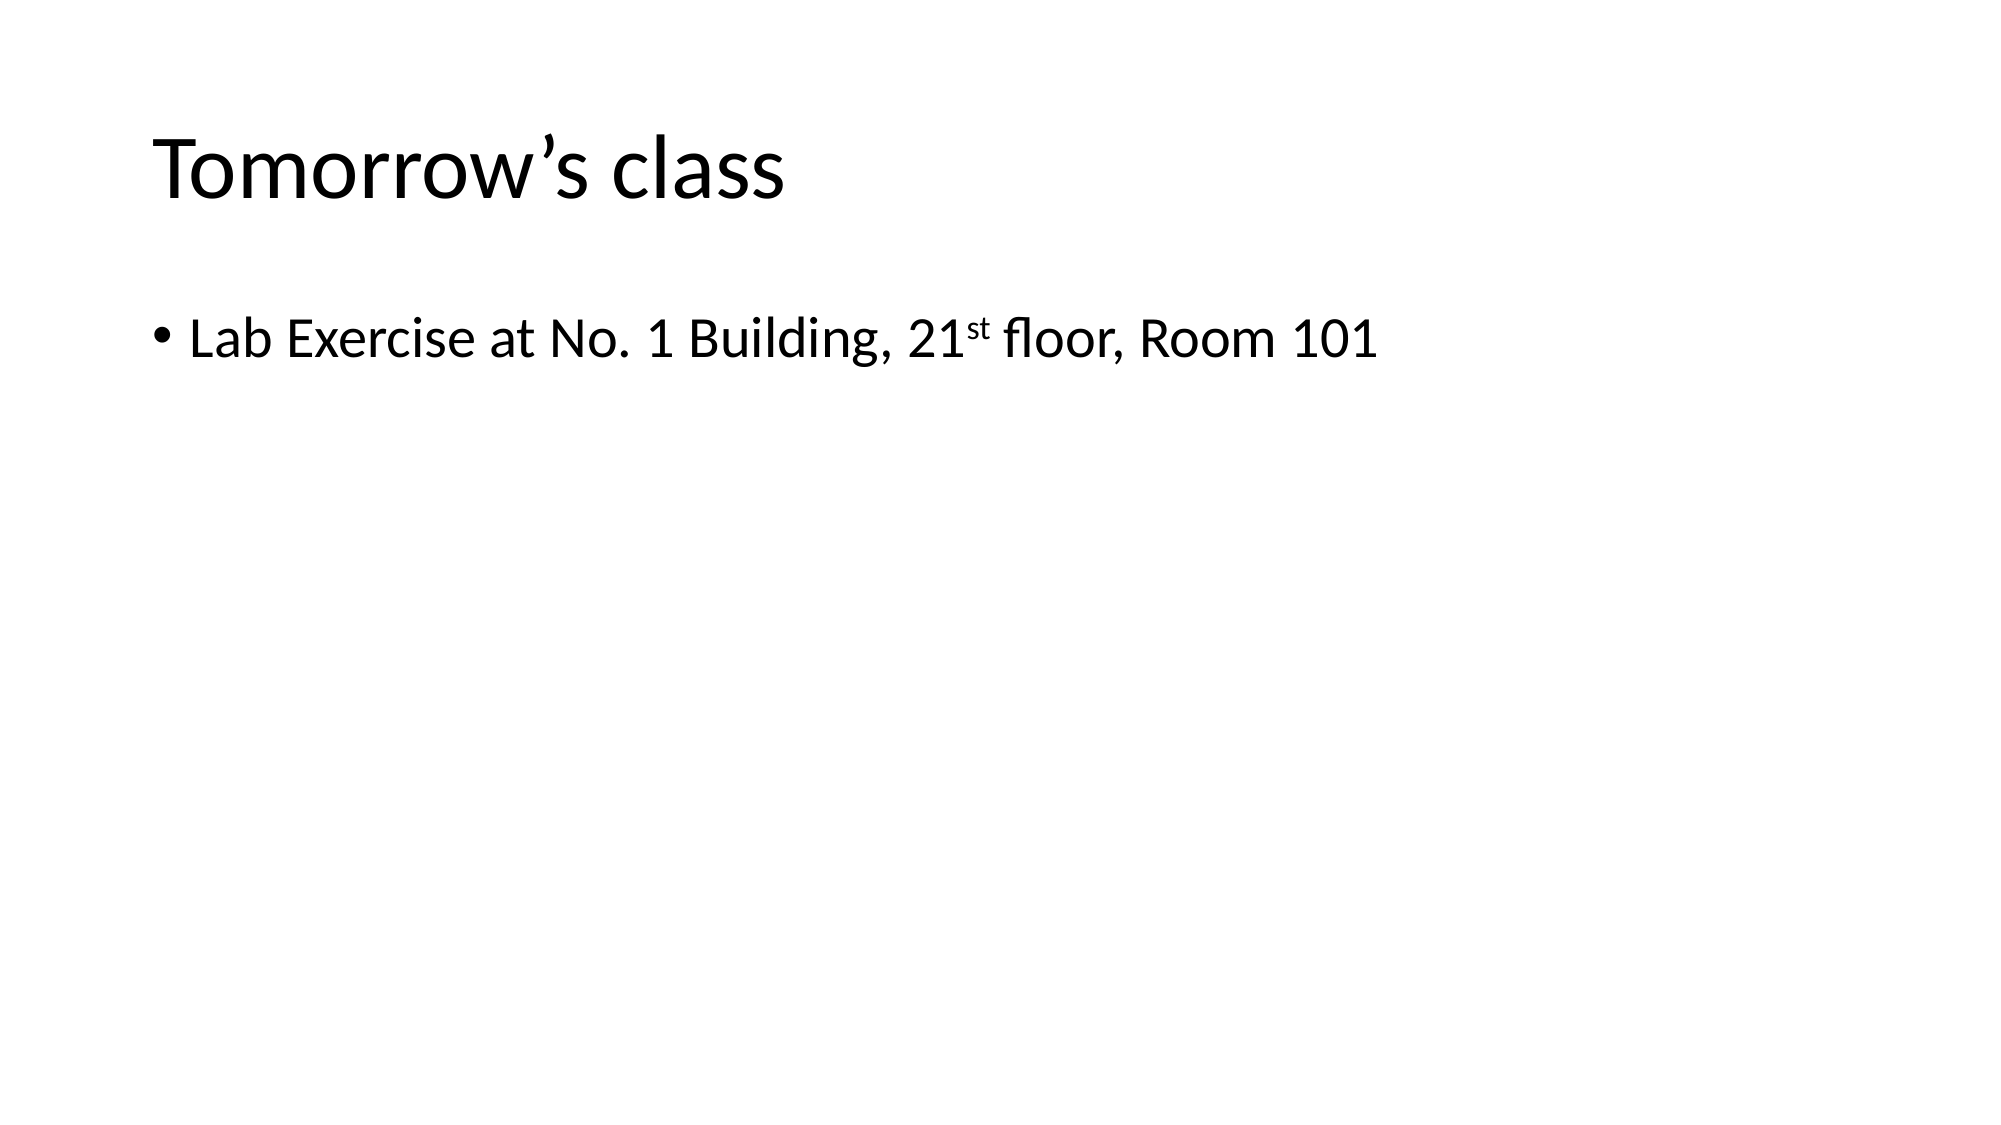

# Tomorrow’s class
Lab Exercise at No. 1 Building, 21st floor, Room 101